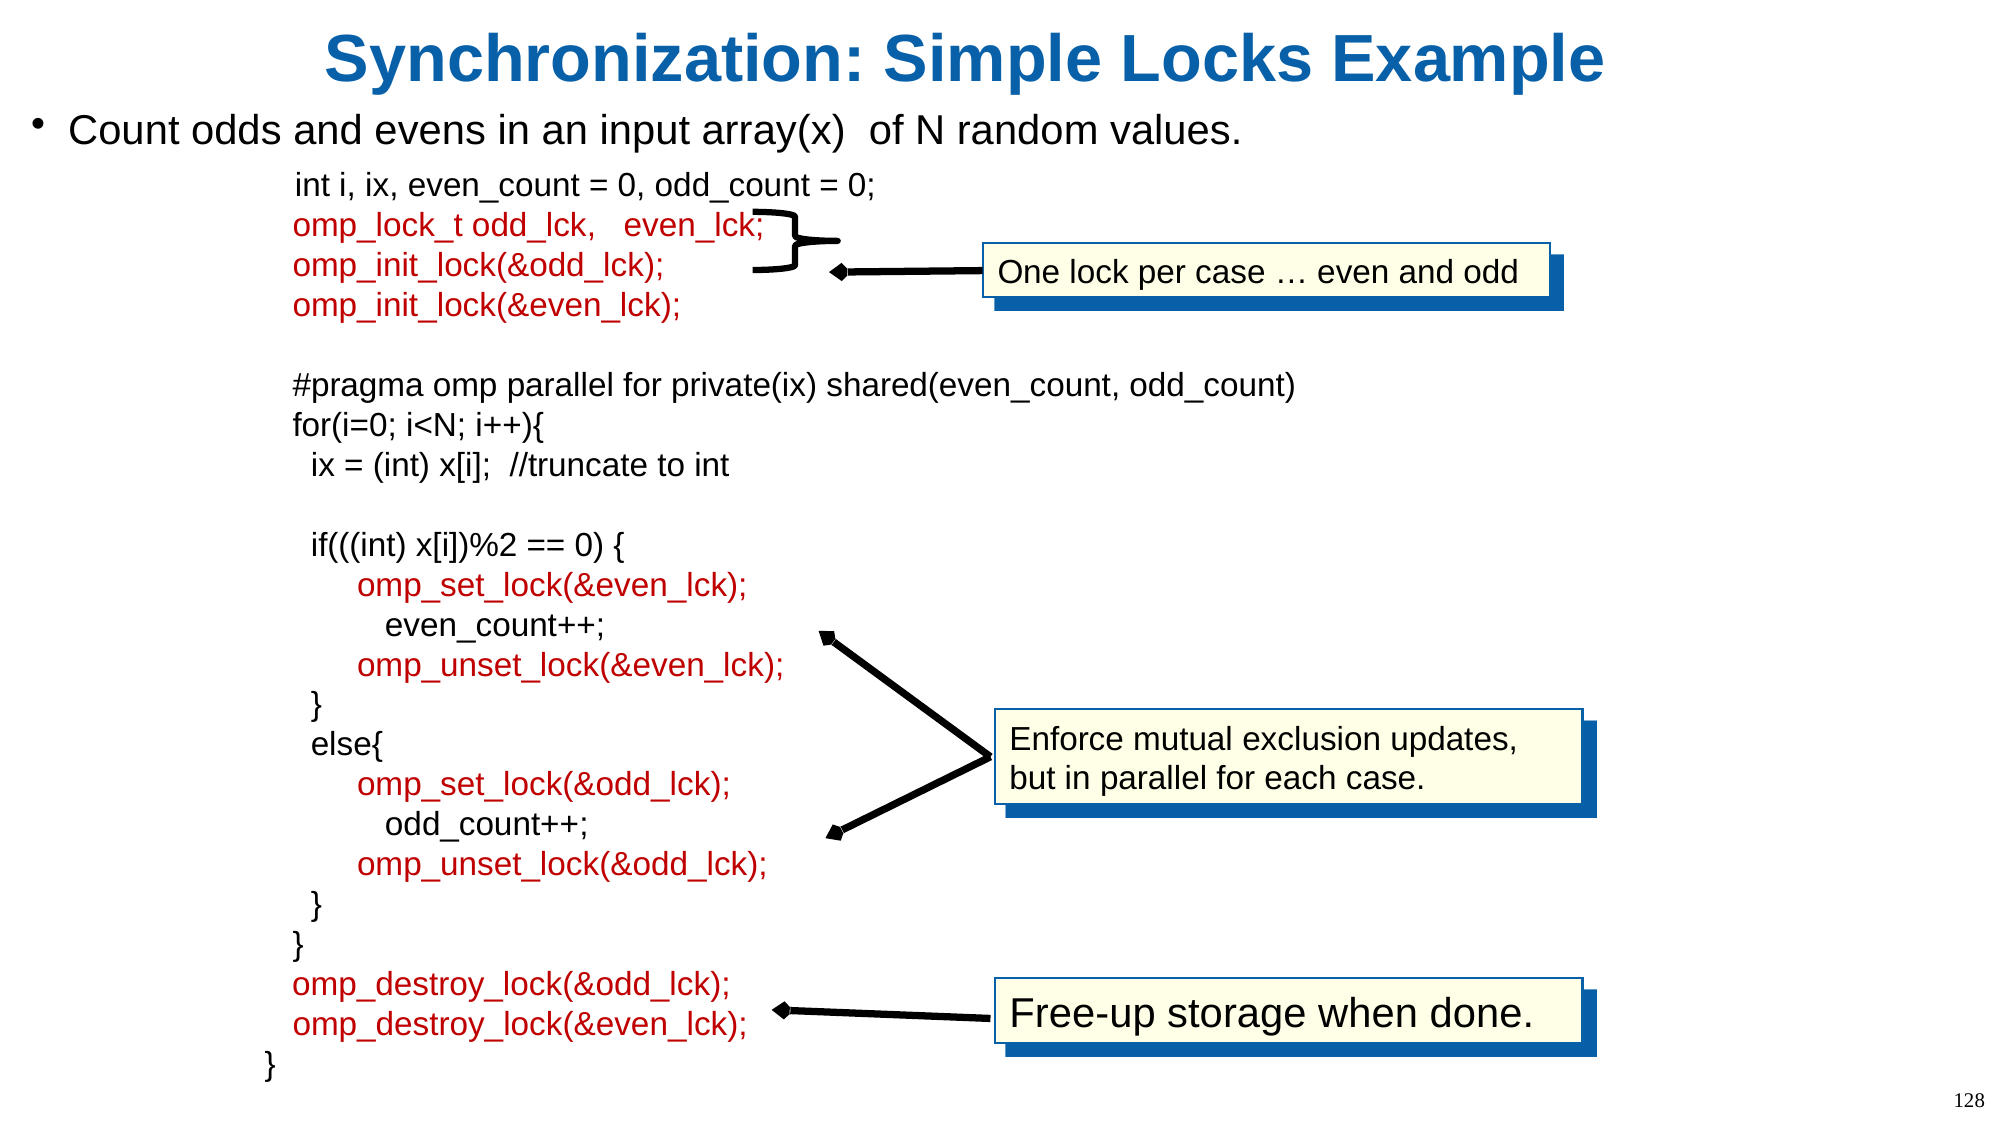

# Synchronization: Simple Locks Example
Count odds and evens in an input array(x)  of N random values.
   int i, ix, even_count = 0, odd_count = 0;
   omp_lock_t odd_lck,   even_lck;
   omp_init_lock(&odd_lck);
   omp_init_lock(&even_lck);
   #pragma omp parallel for private(ix) shared(even_count, odd_count)
   for(i=0; i<N; i++){
     ix = (int) x[i];  //truncate to int

     if(((int) x[i])%2 == 0) {
          omp_set_lock(&even_lck);
             even_count++;
          omp_unset_lock(&even_lck);
     }
     else{
          omp_set_lock(&odd_lck);
             odd_count++;
          omp_unset_lock(&odd_lck);
     }
   }
   omp_destroy_lock(&odd_lck);
   omp_destroy_lock(&even_lck);
}

One lock per case … even and odd

Enforce mutual exclusion updates, but in parallel for each case.

Free-up storage when done.

128